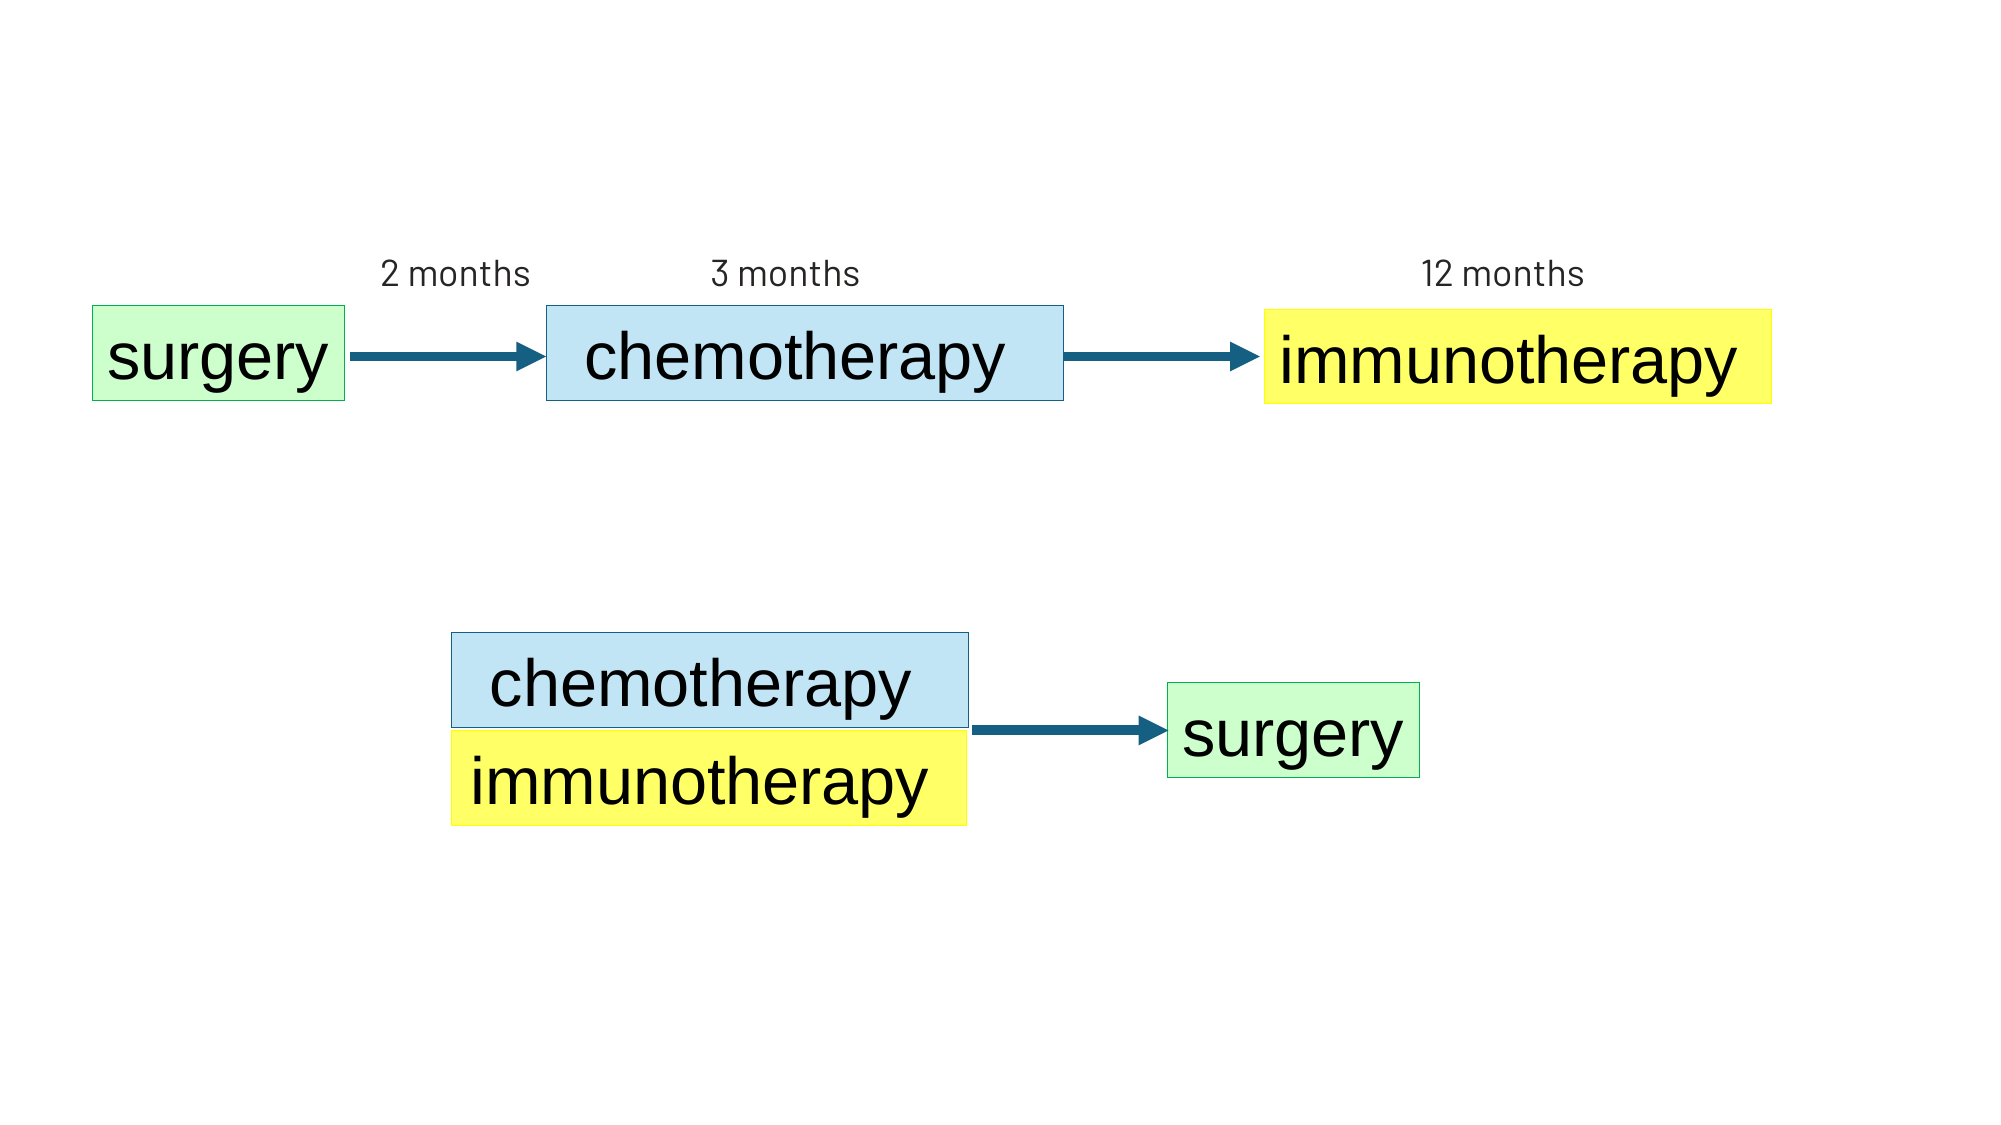

2 months
3 months
12 months
surgery
chemotherapy
immunotherapy
chemotherapy
surgery
immunotherapy